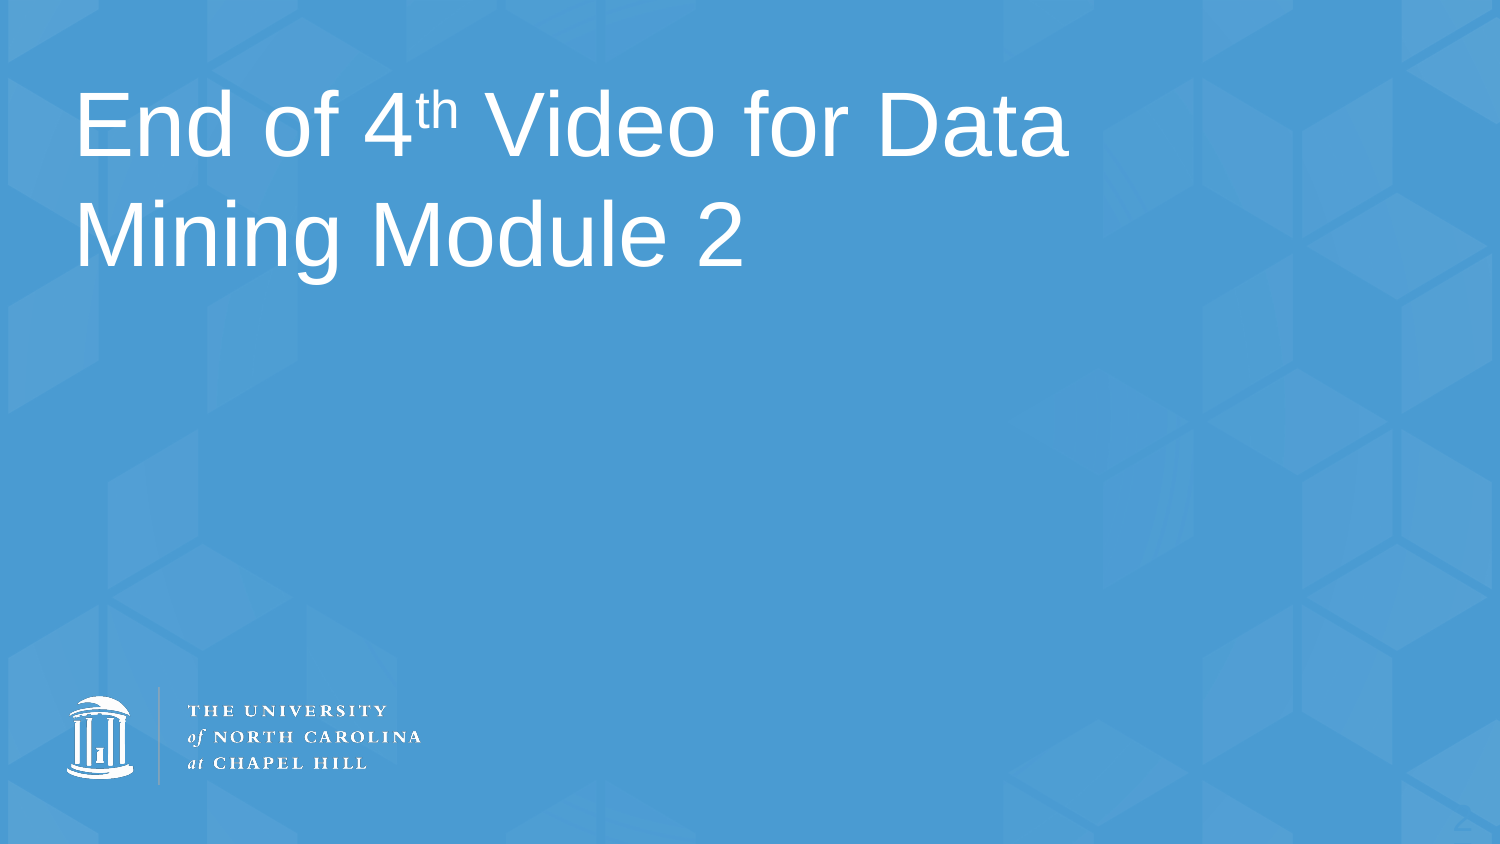

# End of 4th Video for Data Mining Module 2
27